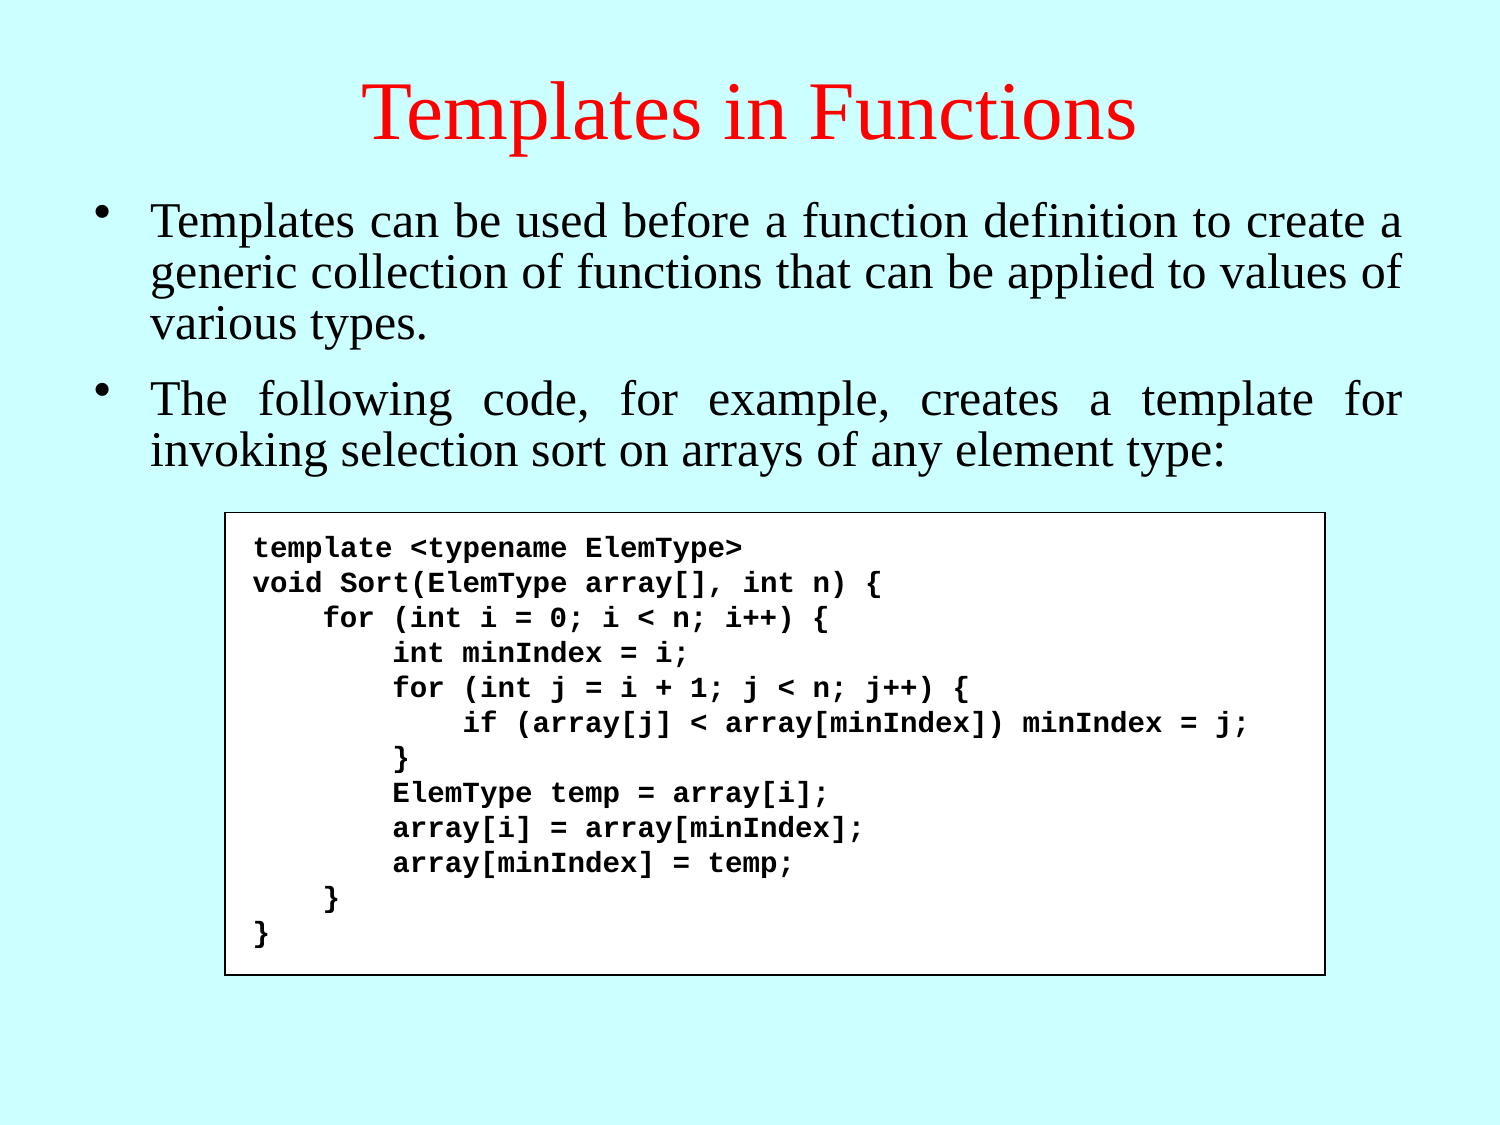

# Templates in Functions
Templates can be used before a function definition to create a generic collection of functions that can be applied to values of various types.
The following code, for example, creates a template for invoking selection sort on arrays of any element type:

template <typename ElemType>
void Sort(ElemType array[], int n) {
    for (int i = 0; i < n; i++) {
        int minIndex = i;
        for (int j = i + 1; j < n; j++) {
            if (array[j] < array[minIndex]) minIndex = j;
        }
        ElemType temp = array[i];
        array[i] = array[minIndex];
        array[minIndex] = temp;
    }
}